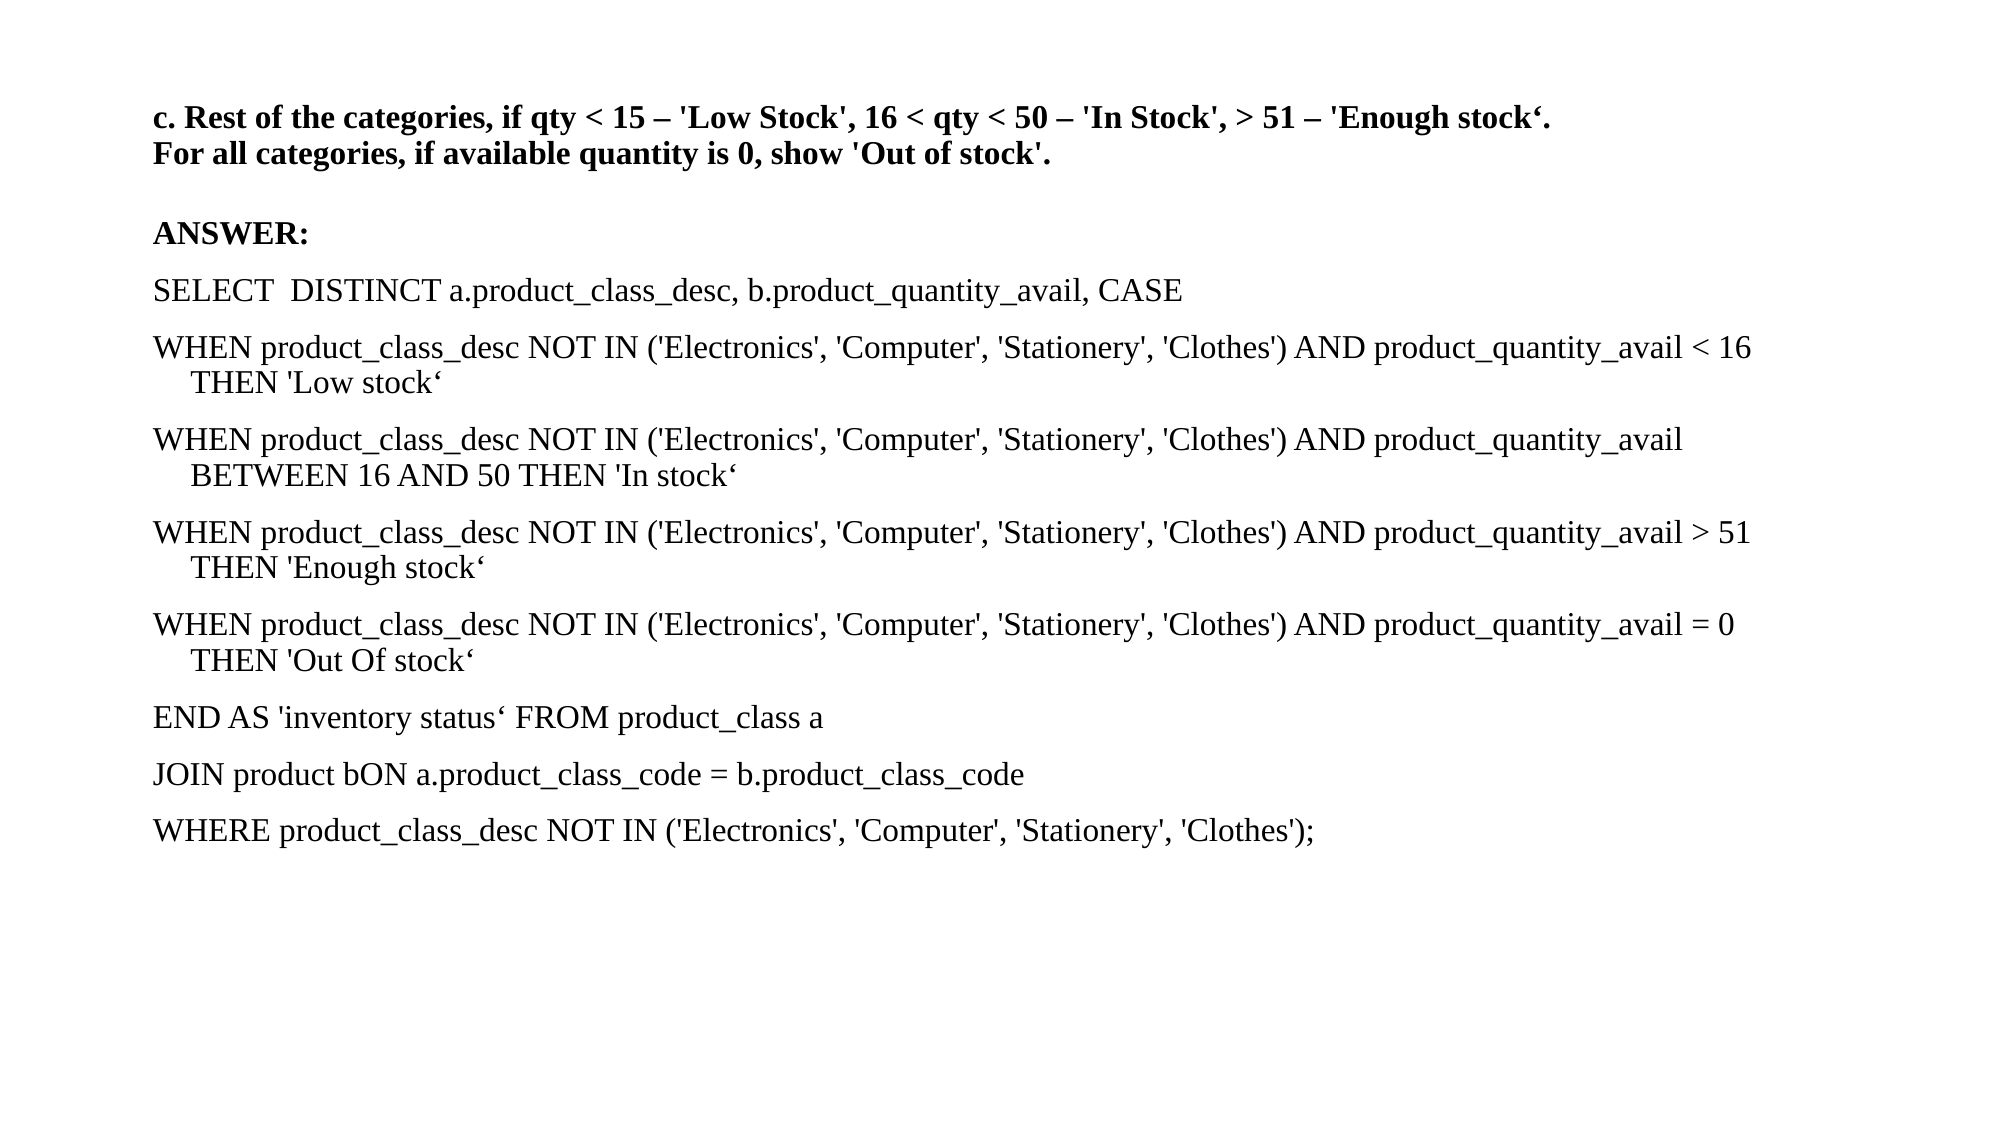

# c. Rest of the categories, if qty < 15 – 'Low Stock', 16 < qty < 50 – 'In Stock', > 51 – 'Enough stock‘. For all categories, if available quantity is 0, show 'Out of stock'.
ANSWER:
SELECT  DISTINCT a.product_class_desc, b.product_quantity_avail, CASE
WHEN product_class_desc NOT IN ('Electronics', 'Computer', 'Stationery', 'Clothes') AND product_quantity_avail < 16 THEN 'Low stock‘
WHEN product_class_desc NOT IN ('Electronics', 'Computer', 'Stationery', 'Clothes') AND product_quantity_avail BETWEEN 16 AND 50 THEN 'In stock‘
WHEN product_class_desc NOT IN ('Electronics', 'Computer', 'Stationery', 'Clothes') AND product_quantity_avail > 51 THEN 'Enough stock‘
WHEN product_class_desc NOT IN ('Electronics', 'Computer', 'Stationery', 'Clothes') AND product_quantity_avail = 0 THEN 'Out Of stock‘
END AS 'inventory status‘ FROM product_class a
JOIN product bON a.product_class_code = b.product_class_code
WHERE product_class_desc NOT IN ('Electronics', 'Computer', 'Stationery', 'Clothes');